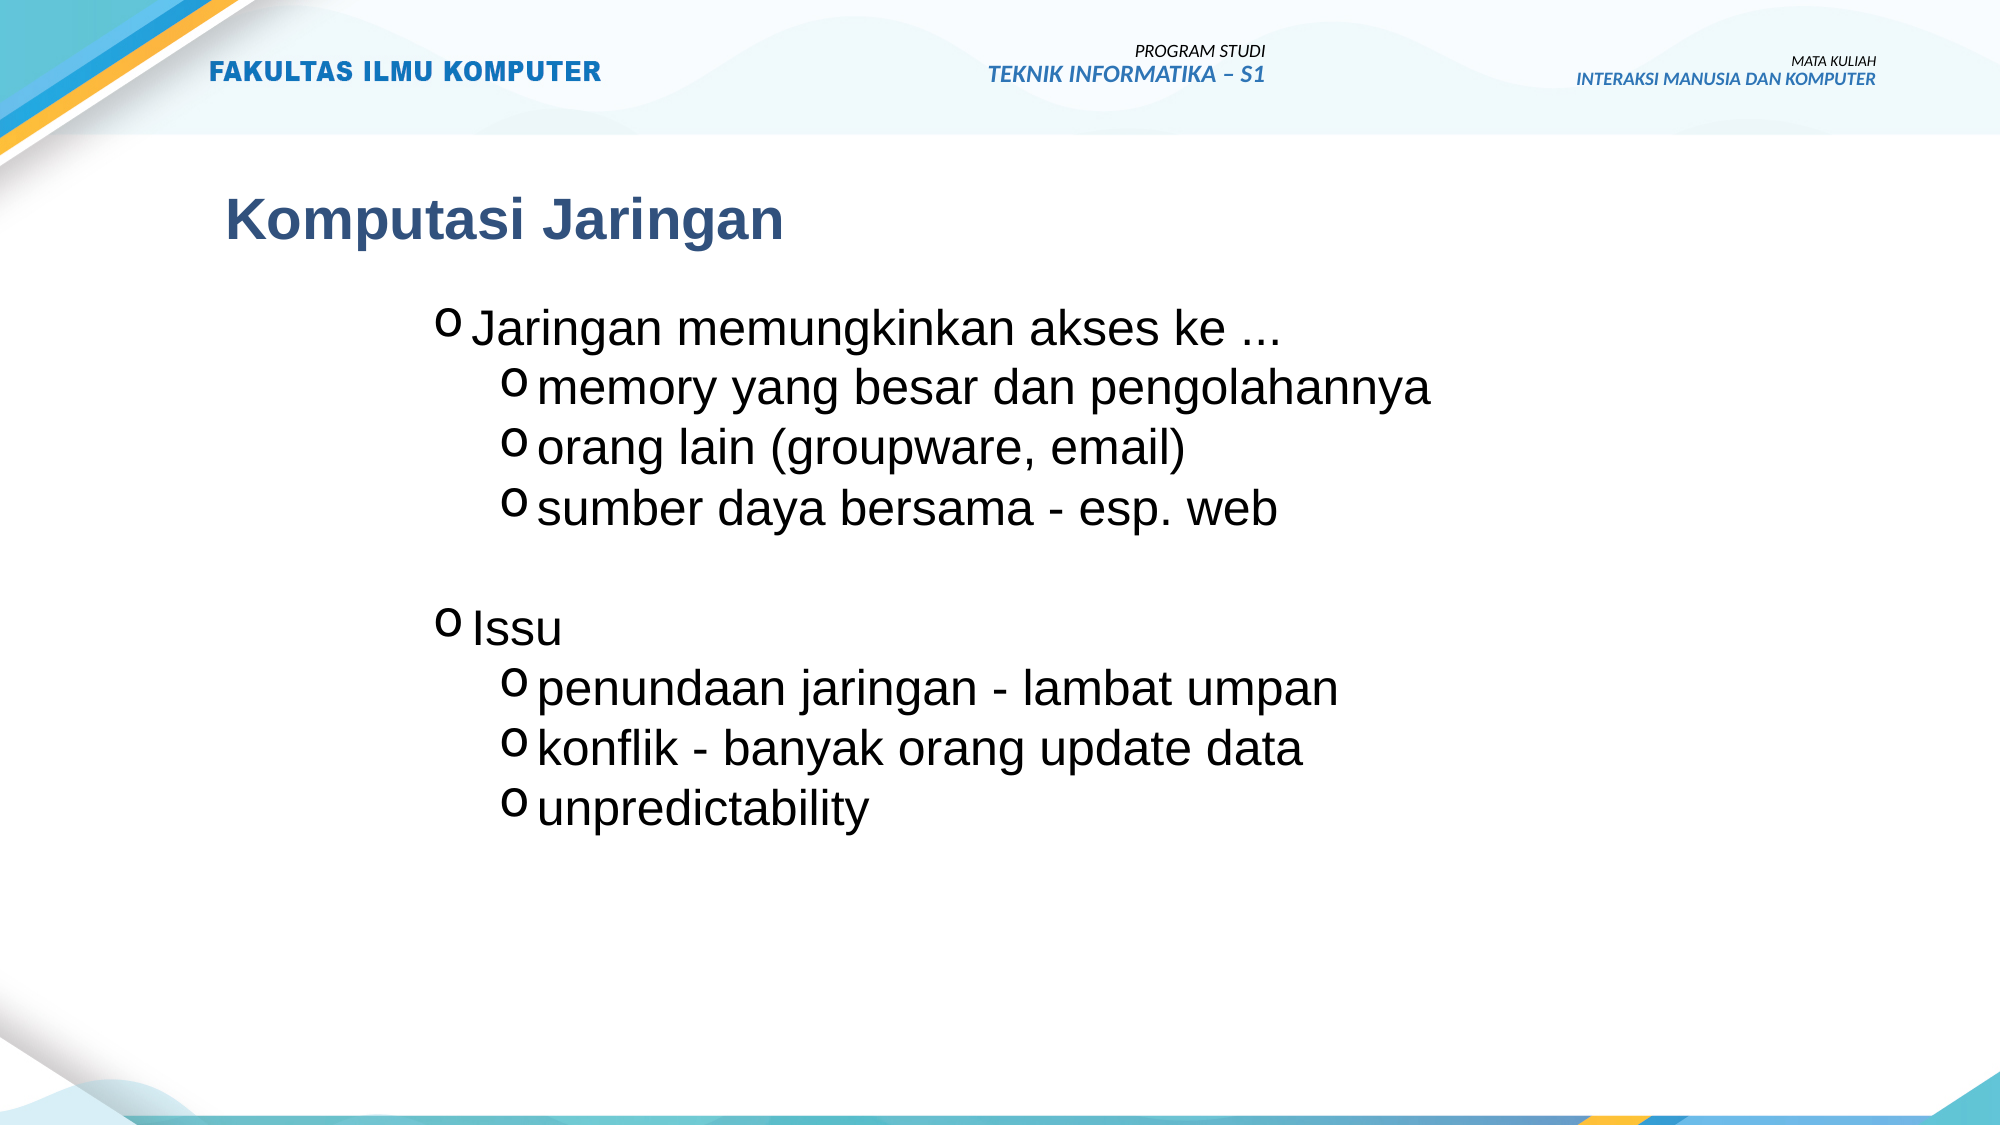

PROGRAM STUDI
TEKNIK INFORMATIKA – S1
MATA KULIAH
INTERAKSI MANUSIA DAN KOMPUTER
# Komputasi Jaringan
Jaringan memungkinkan akses ke ...
memory yang besar dan pengolahannya
orang lain (groupware, email)
sumber daya bersama - esp. web

Issu
penundaan jaringan - lambat umpan
konflik - banyak orang update data
unpredictability